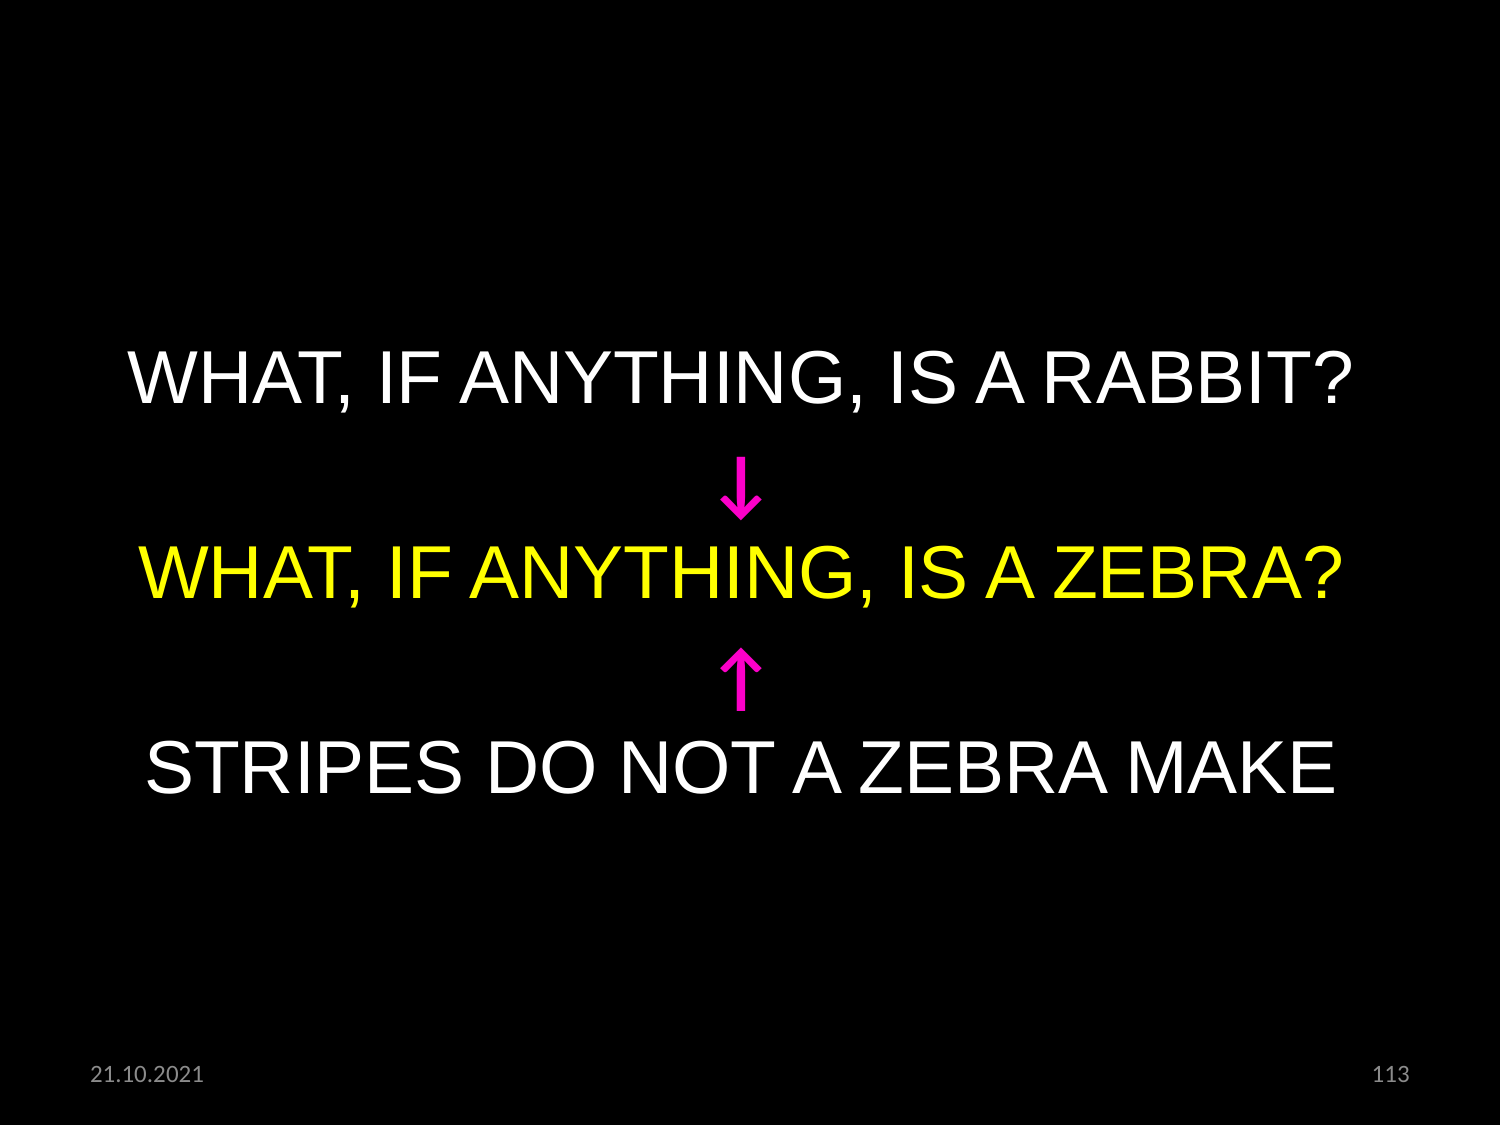

WHAT, IF ANYTHING, IS A RABBIT?
↓
WHAT, IF ANYTHING, IS A ZEBRA?
↑
STRIPES DO NOT A ZEBRA MAKE

21.10.2021
113